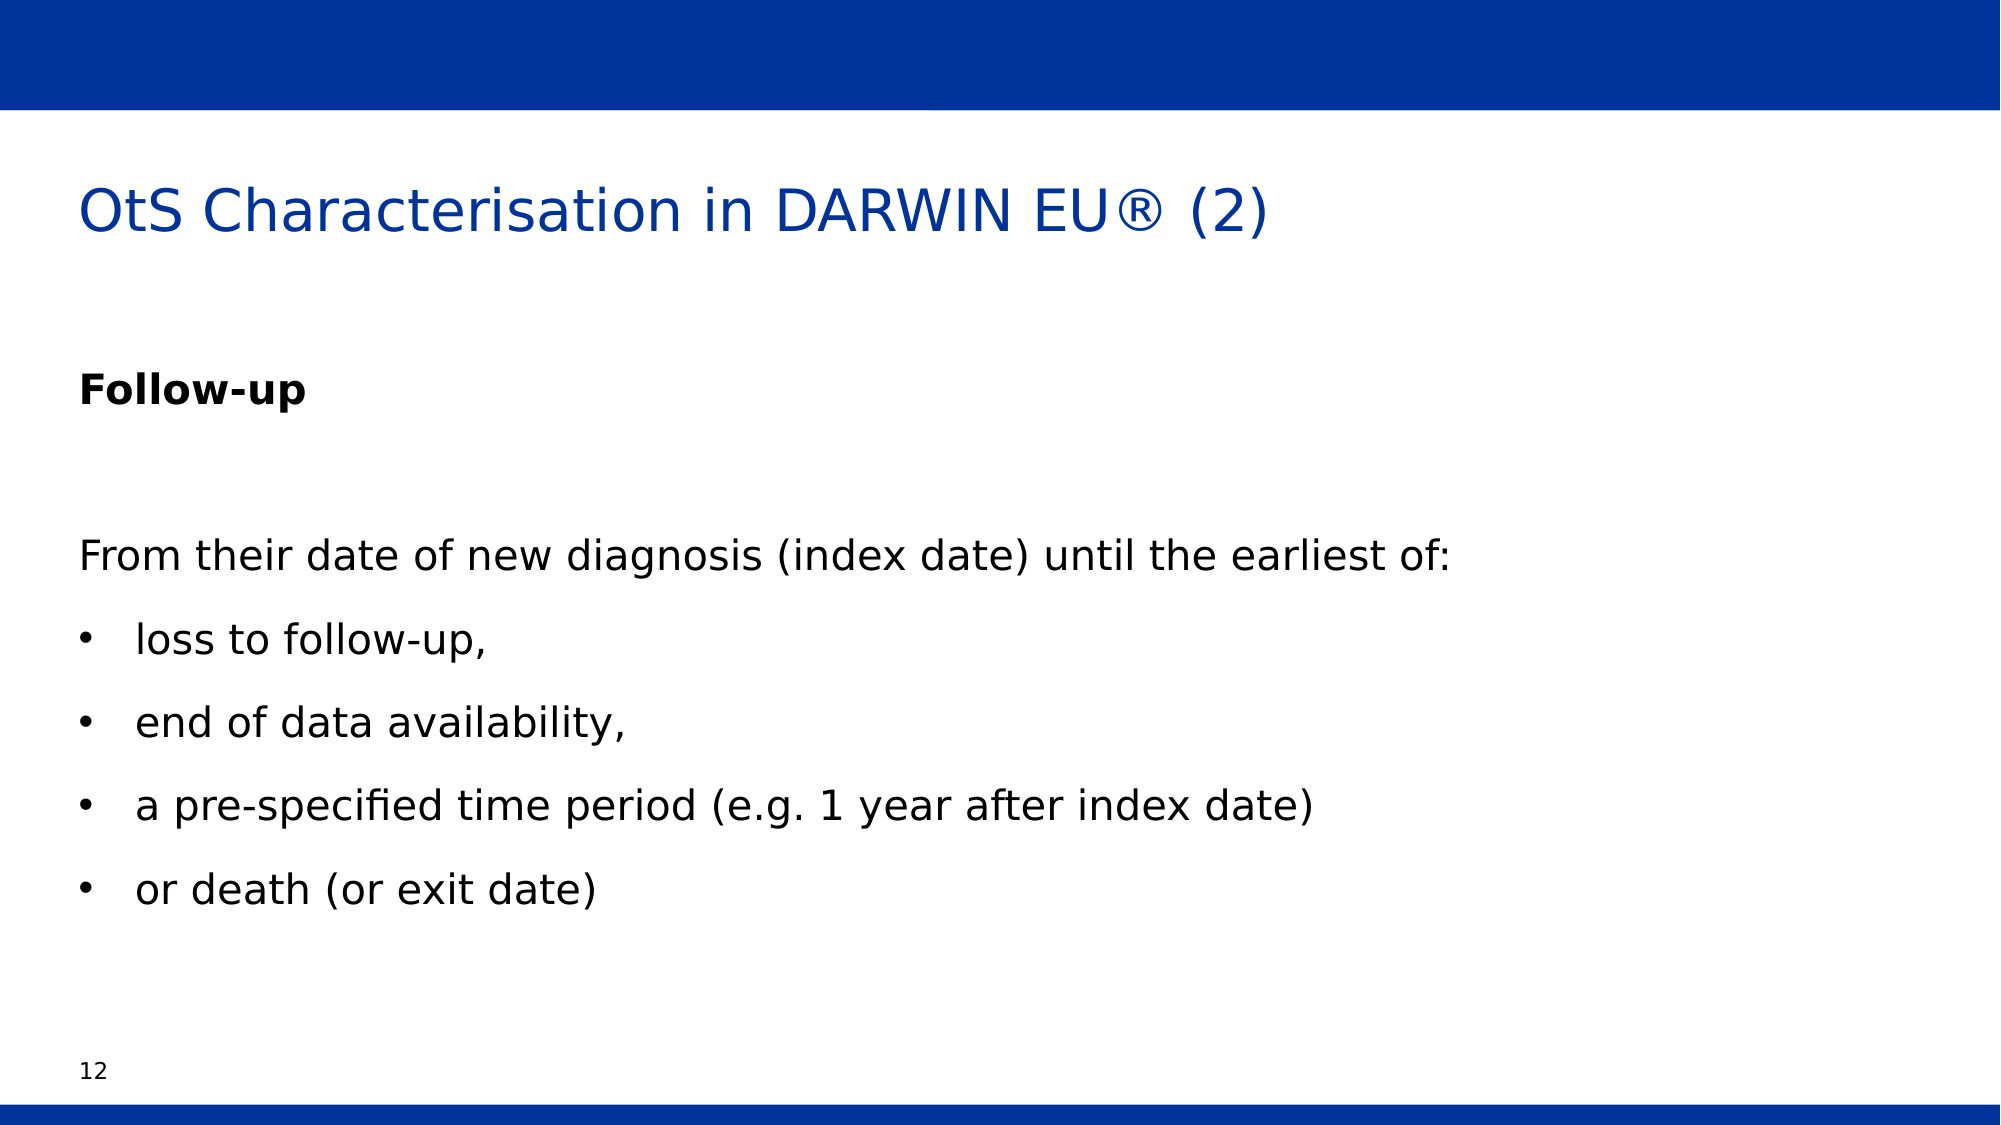

# OtS Characterisation in DARWIN EU® (2)
Follow-up

From their date of new diagnosis (index date) until the earliest of:
loss to follow-up,
end of data availability,
a pre-specified time period (e.g. 1 year after index date)
or death (or exit date)

12